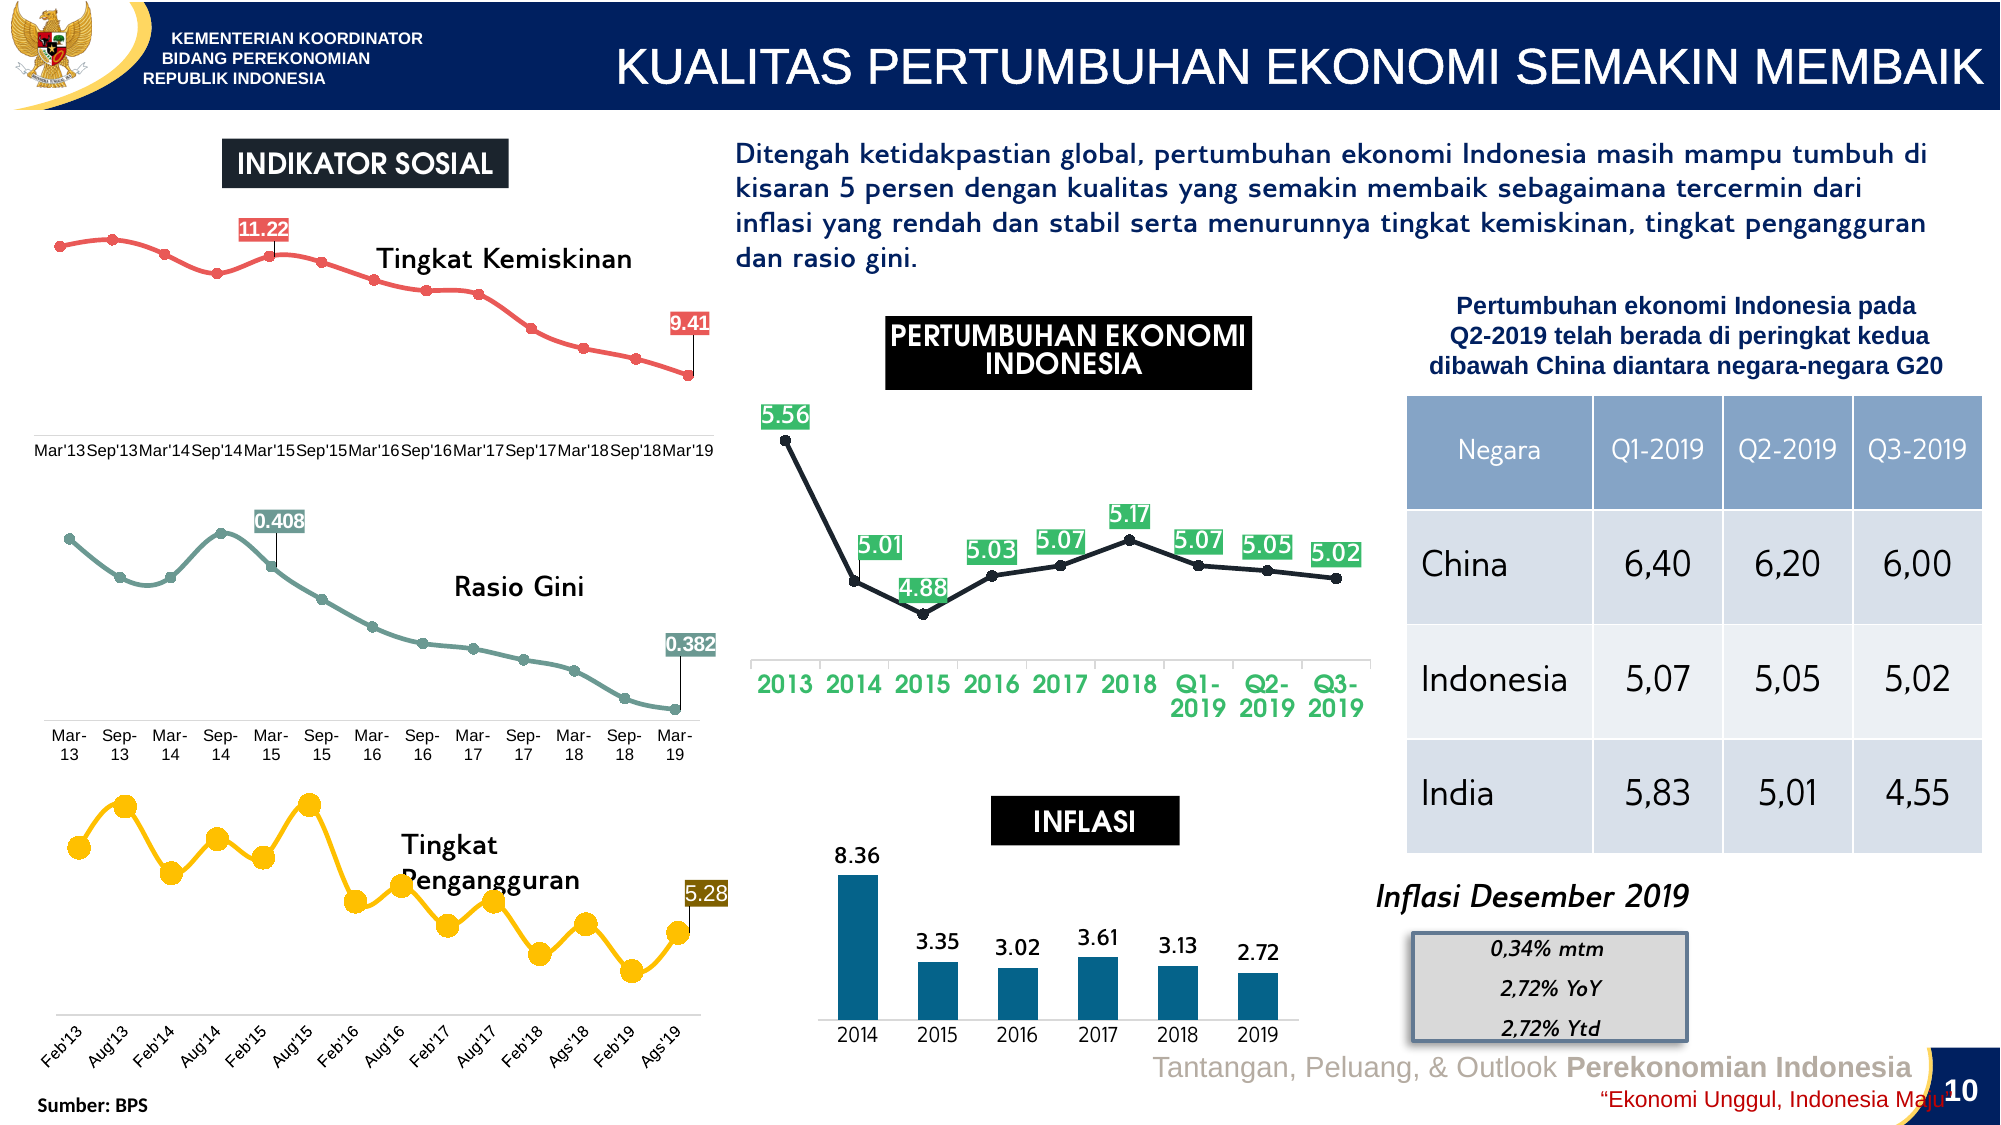

# KUALITAS PERTUMBUHAN EKONOMI SEMAKIN MEMBAIK
Ditengah ketidakpastian global, pertumbuhan ekonomi Indonesia masih mampu tumbuh di kisaran 5 persen dengan kualitas yang semakin membaik sebagaimana tercermin dari inflasi yang rendah dan stabil serta menurunnya tingkat kemiskinan, tingkat pengangguran dan rasio gini.
INDIKATOR SOSIAL

### Chart

| Category | Kota+Desa |
|---|---|
| Mar'13 | 11.37 |
| Sep'13 | 11.47 |
| Mar'14 | 11.25 |
| Sep'14 | 10.96 |
| Mar'15 | 11.22 |
| Sep'15 | 11.13 |
| Mar'16 | 10.86 |
| Sep'16 | 10.7 |
| Mar'17 | 10.64 |
| Sep'17 | 10.12 |
| Mar'18 | 9.82 |
| Sep'18 | 9.66 |
| Mar'19 | 9.41 |
Tingkat Kemiskinan
Pertumbuhan ekonomi Indonesia pada
 Q2-2019 telah berada di peringkat kedua dibawah China diantara negara-negara G20

### Chart: PERTUMBUHAN EKONOMI INDONESIA

| Category | Seri 1 |
|---|---|
| 2013 | 5.56 |
| 2014 | 5.01 |
| 2015 | 4.88 |
| 2016 | 5.03 |
| 2017 | 5.07 |
| 2018 | 5.17 |
| Q1-2019 | 5.07 |
| Q2-2019 | 5.05 |
| Q3-2019 | 5.02 |
| Negara | Q1-2019 | Q2-2019 | Q3-2019 |
| --- | --- | --- | --- |
| China | 6,40 | 6,20 | 6,00 |
| Indonesia | 5,07 | 5,05 | 5,02 |
| India | 5,83 | 5,01 | 4,55 |

### Chart

| Category | Nasional |
|---|---|
| Mar-13 | 0.413 |
| Sep-13 | 0.406 |
| Mar-14 | 0.406 |
| Sep-14 | 0.414 |
| Mar-15 | 0.408 |
| Sep-15 | 0.402 |
| Mar-16 | 0.397 |
| Sep-16 | 0.394 |
| Mar-17 | 0.393 |
| Sep-17 | 0.391 |
| Mar-18 | 0.389 |
| Sep-18 | 0.384 |
| Mar-19 | 0.382 |
Rasio Gini

### Chart

| Category | Kota+Desa |
|---|---|
| Feb'13 | 5.88 |
| Aug'13 | 6.17 |
| Feb'14 | 5.7 |
| Aug'14 | 5.94 |
| Feb'15 | 5.81 |
| Aug'15 | 6.18 |
| Feb'16 | 5.5 |
| Aug'16 | 5.61 |
| Feb'17 | 5.33 |
| Aug'17 | 5.5 |
| Feb'18 | 5.13 |
| Ags'18 | 5.34 |
| Feb'19 | 5.01 |
| Ags'19 | 5.28 |

### Chart

| Category | Seri 1 |
|---|---|
| 2014 | 8.359133126934976 |
| 2015 | 3.3529411764705843 |
| 2016 | 3.02 |
| 2017 | 3.61 |
| 2018 | 3.13 |
| 2019 | 2.72 |
INFLASI
Tingkat Pengangguran
Inflasi Desember 2019
0,34% mtm
2,72% YoY
2,72% Ytd
Sumber: BPS